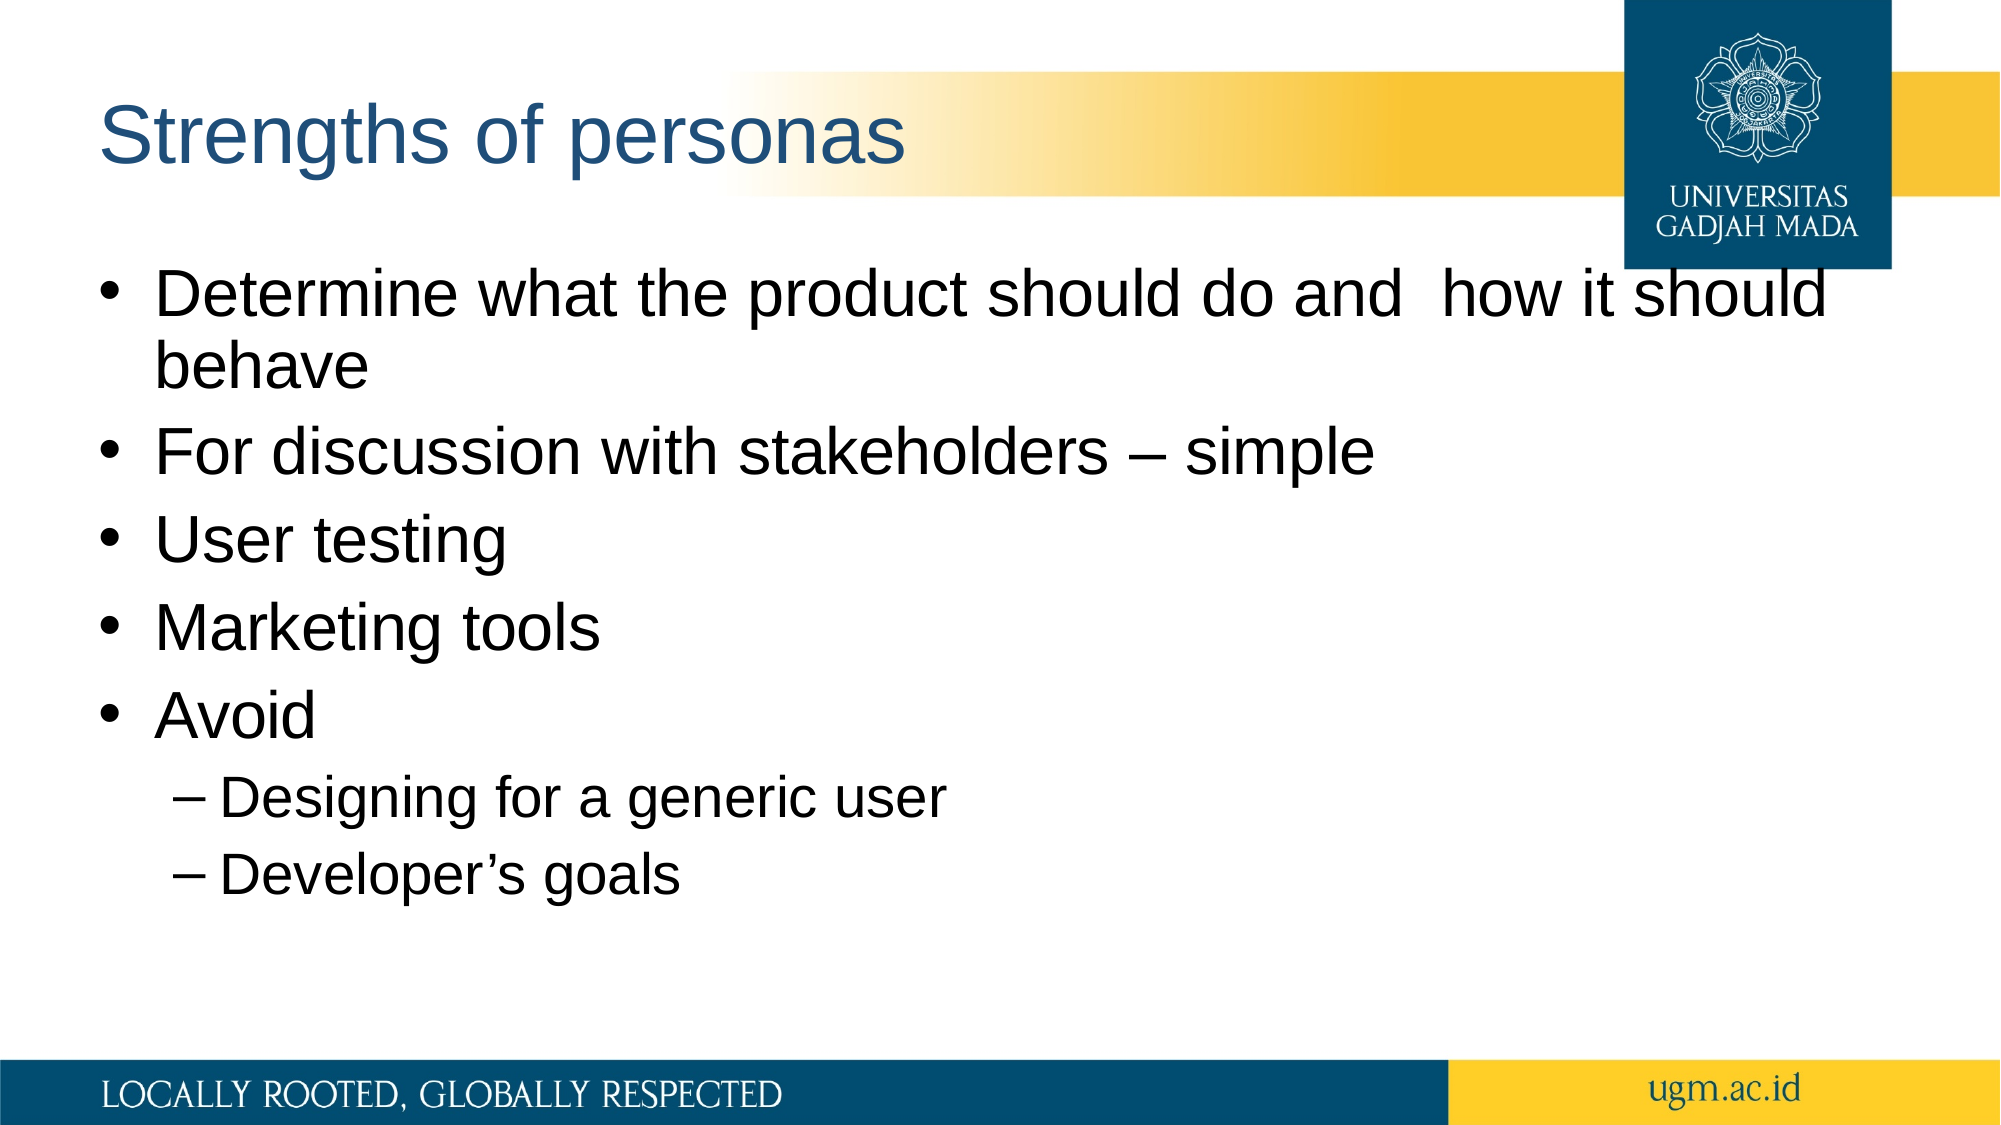

# Strengths of personas
Determine what the product should do and  how it should behave
For discussion with stakeholders – simple
User testing
Marketing tools
Avoid
Designing for a generic user
Developer’s goals